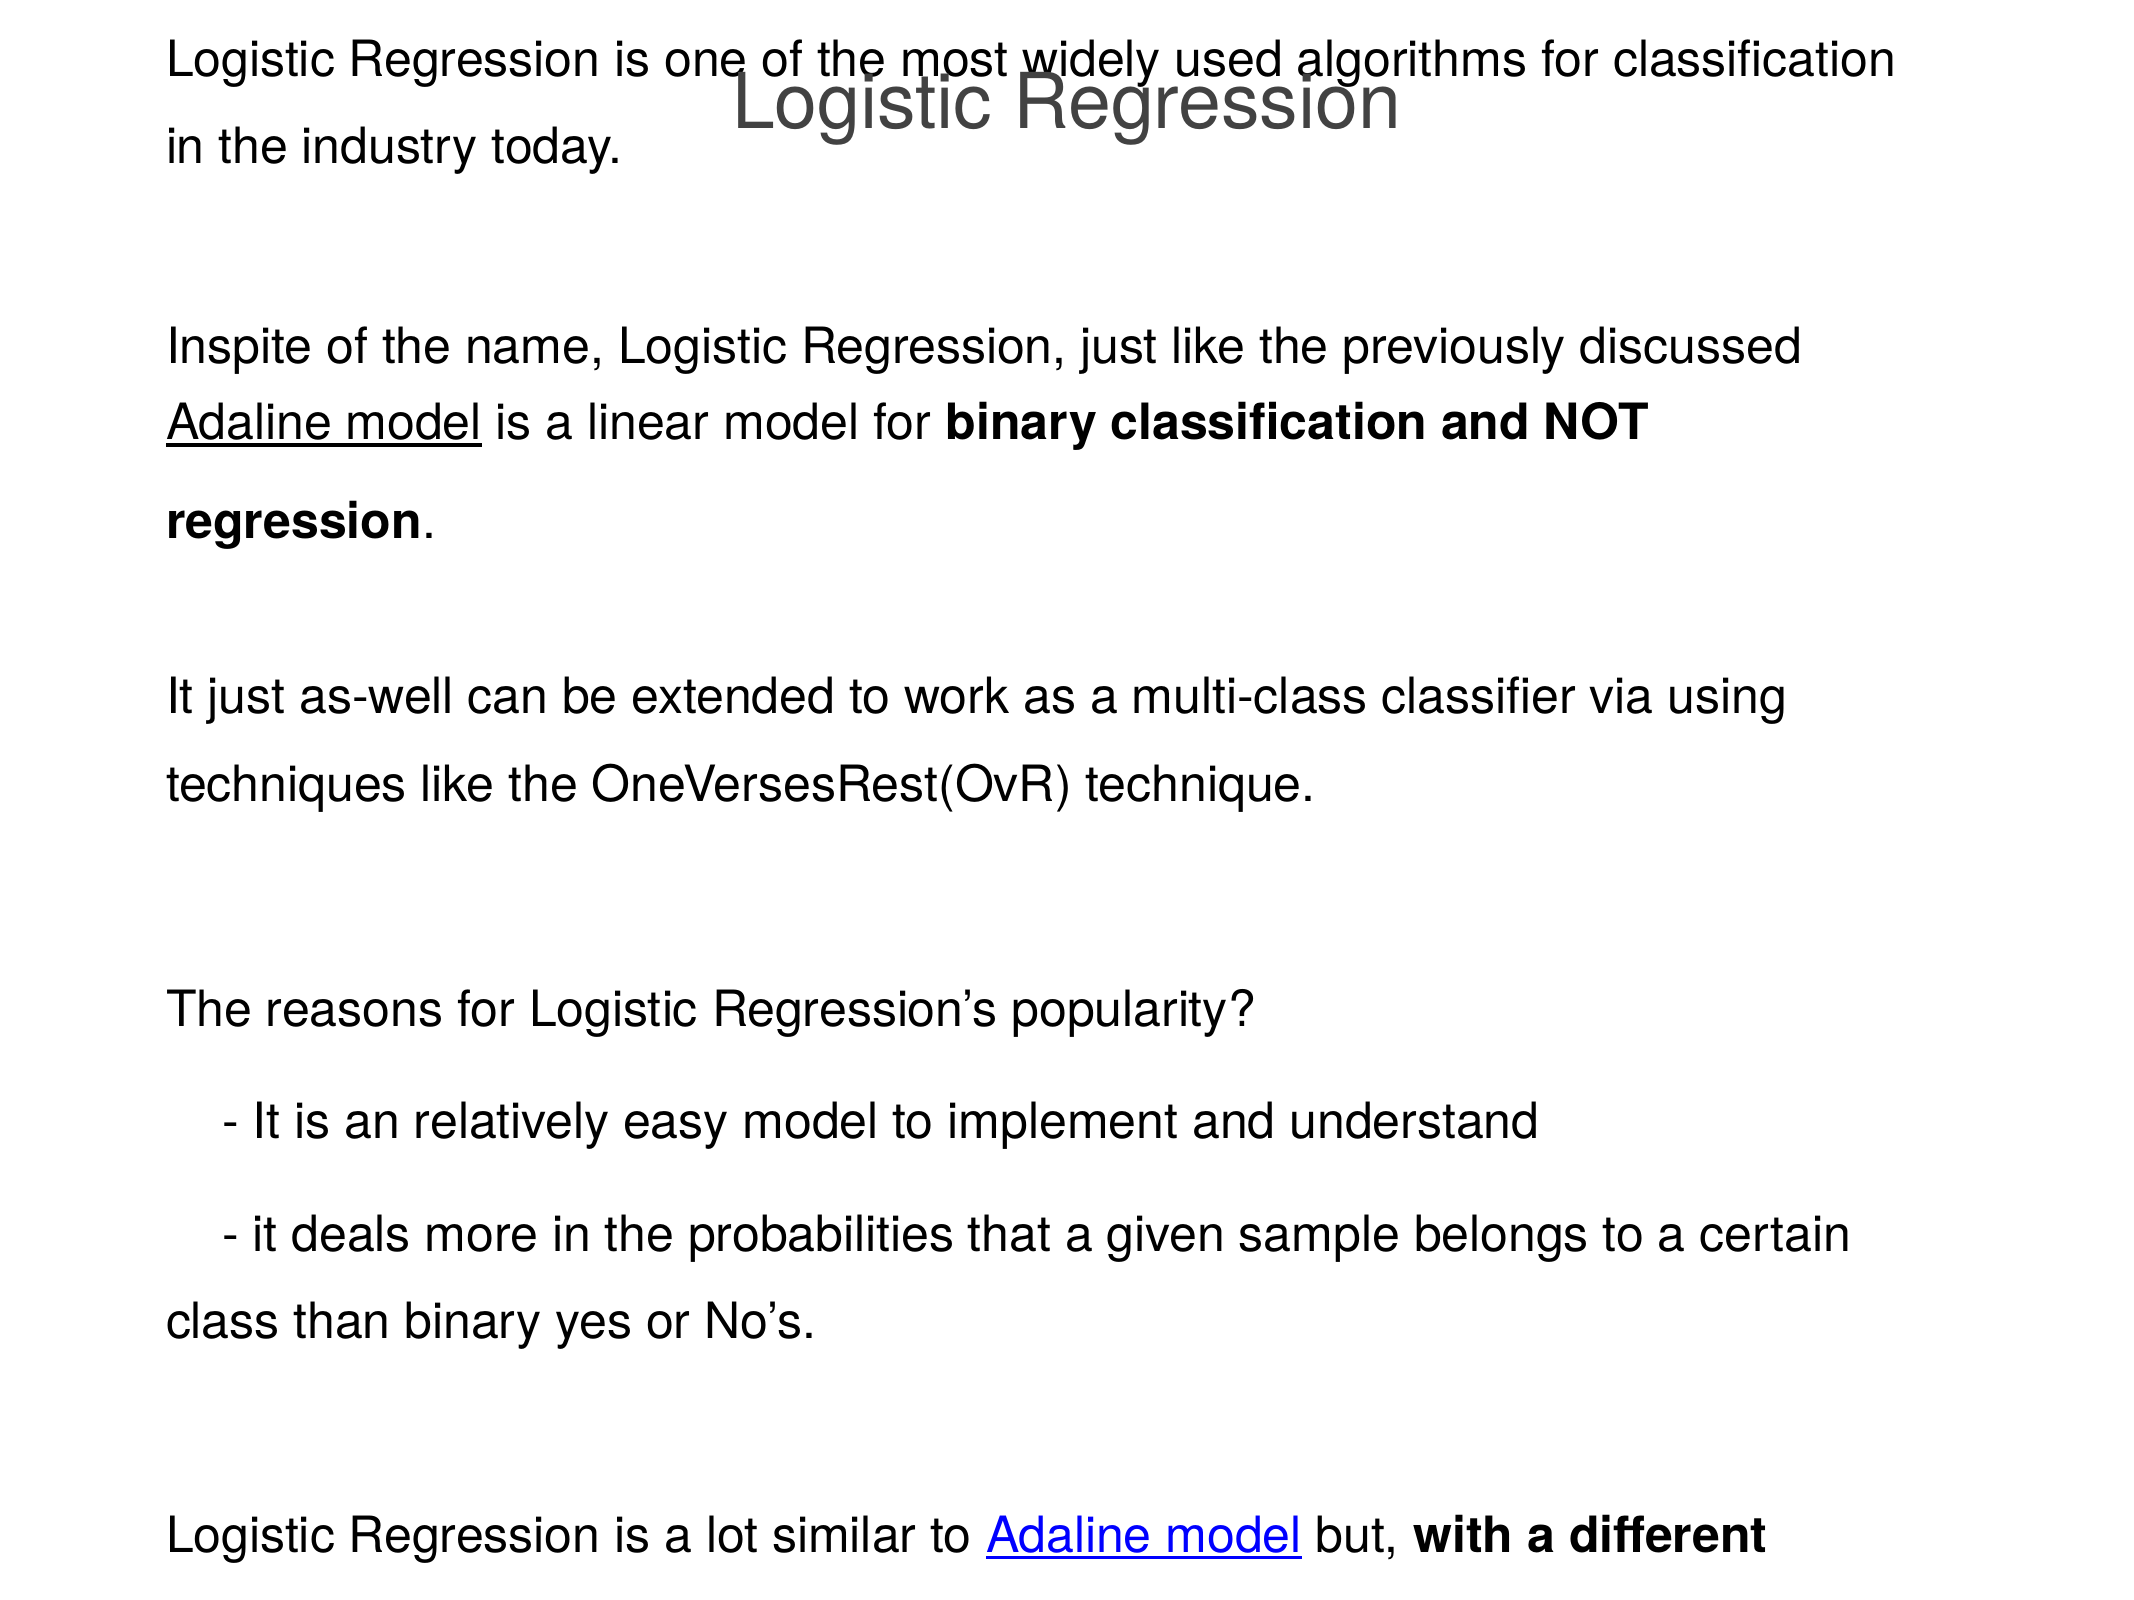

Logistic Regression
Logistic Regression is one of the most widely used algorithms for classification in the industry today.
Inspite of the name, Logistic Regression, just like the previously discussed Adaline model is a linear model for binary classification and NOT regression.
It just as-well can be extended to work as a multi-class classifier via using techniques like the OneVersesRest(OvR) technique.

The reasons for Logistic Regression’s popularity?
    - It is an relatively easy model to implement and understand
    - it deals more in the probabilities that a given sample belongs to a certain  class than binary yes or No’s.

Logistic Regression is a lot similar to Adaline model but, with a different activation and cost functions, as we will see, this is where it all comes together.